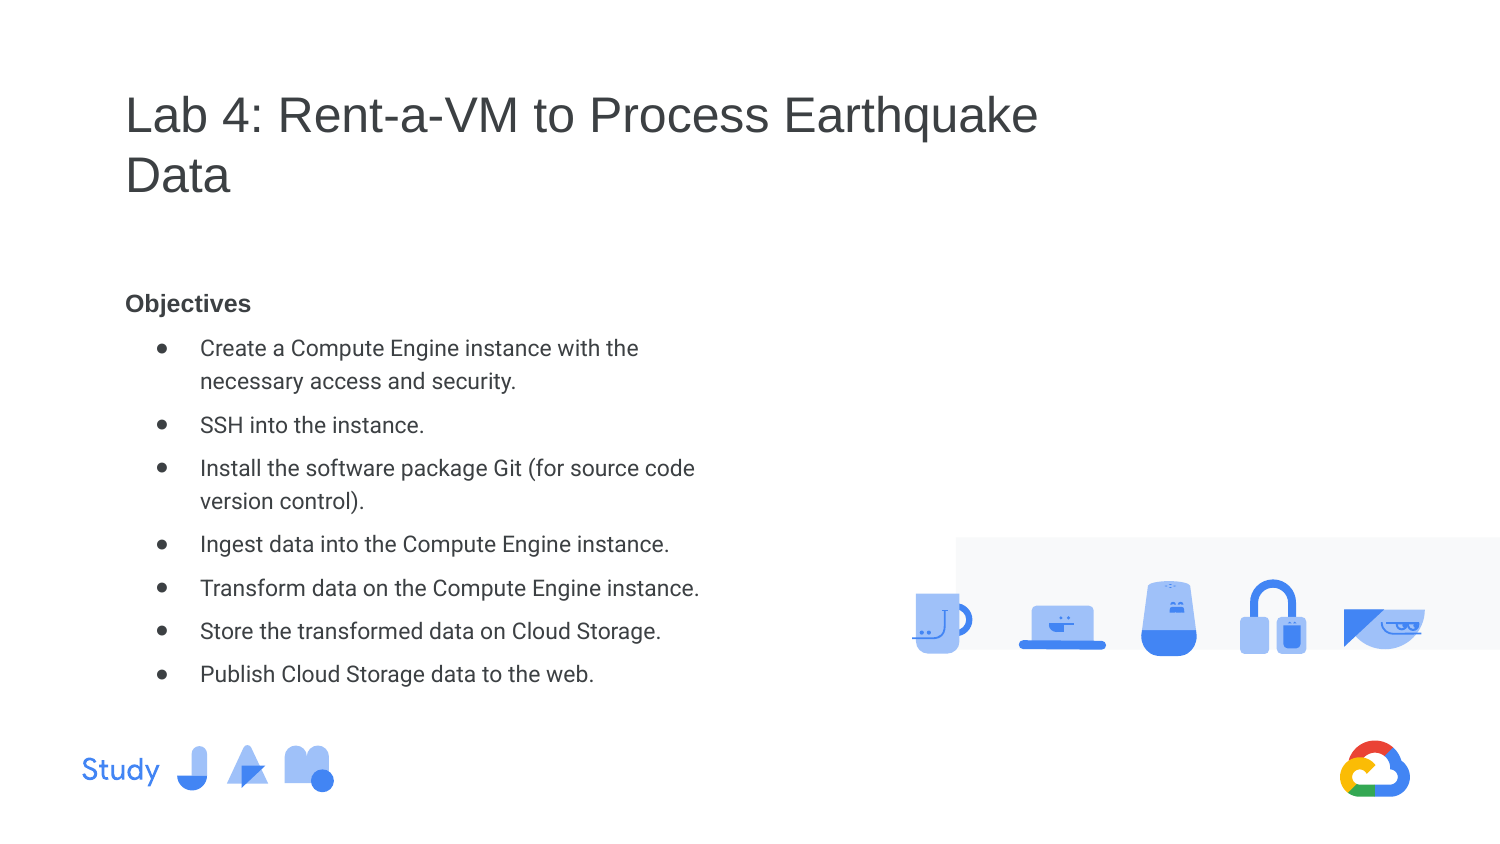

# Lab 4: Rent-a-VM to Process Earthquake Data
Objectives
Create a Compute Engine instance with the necessary access and security.
SSH into the instance.
Install the software package Git (for source code version control).
Ingest data into the Compute Engine instance.
Transform data on the Compute Engine instance.
Store the transformed data on Cloud Storage.
Publish Cloud Storage data to the web.